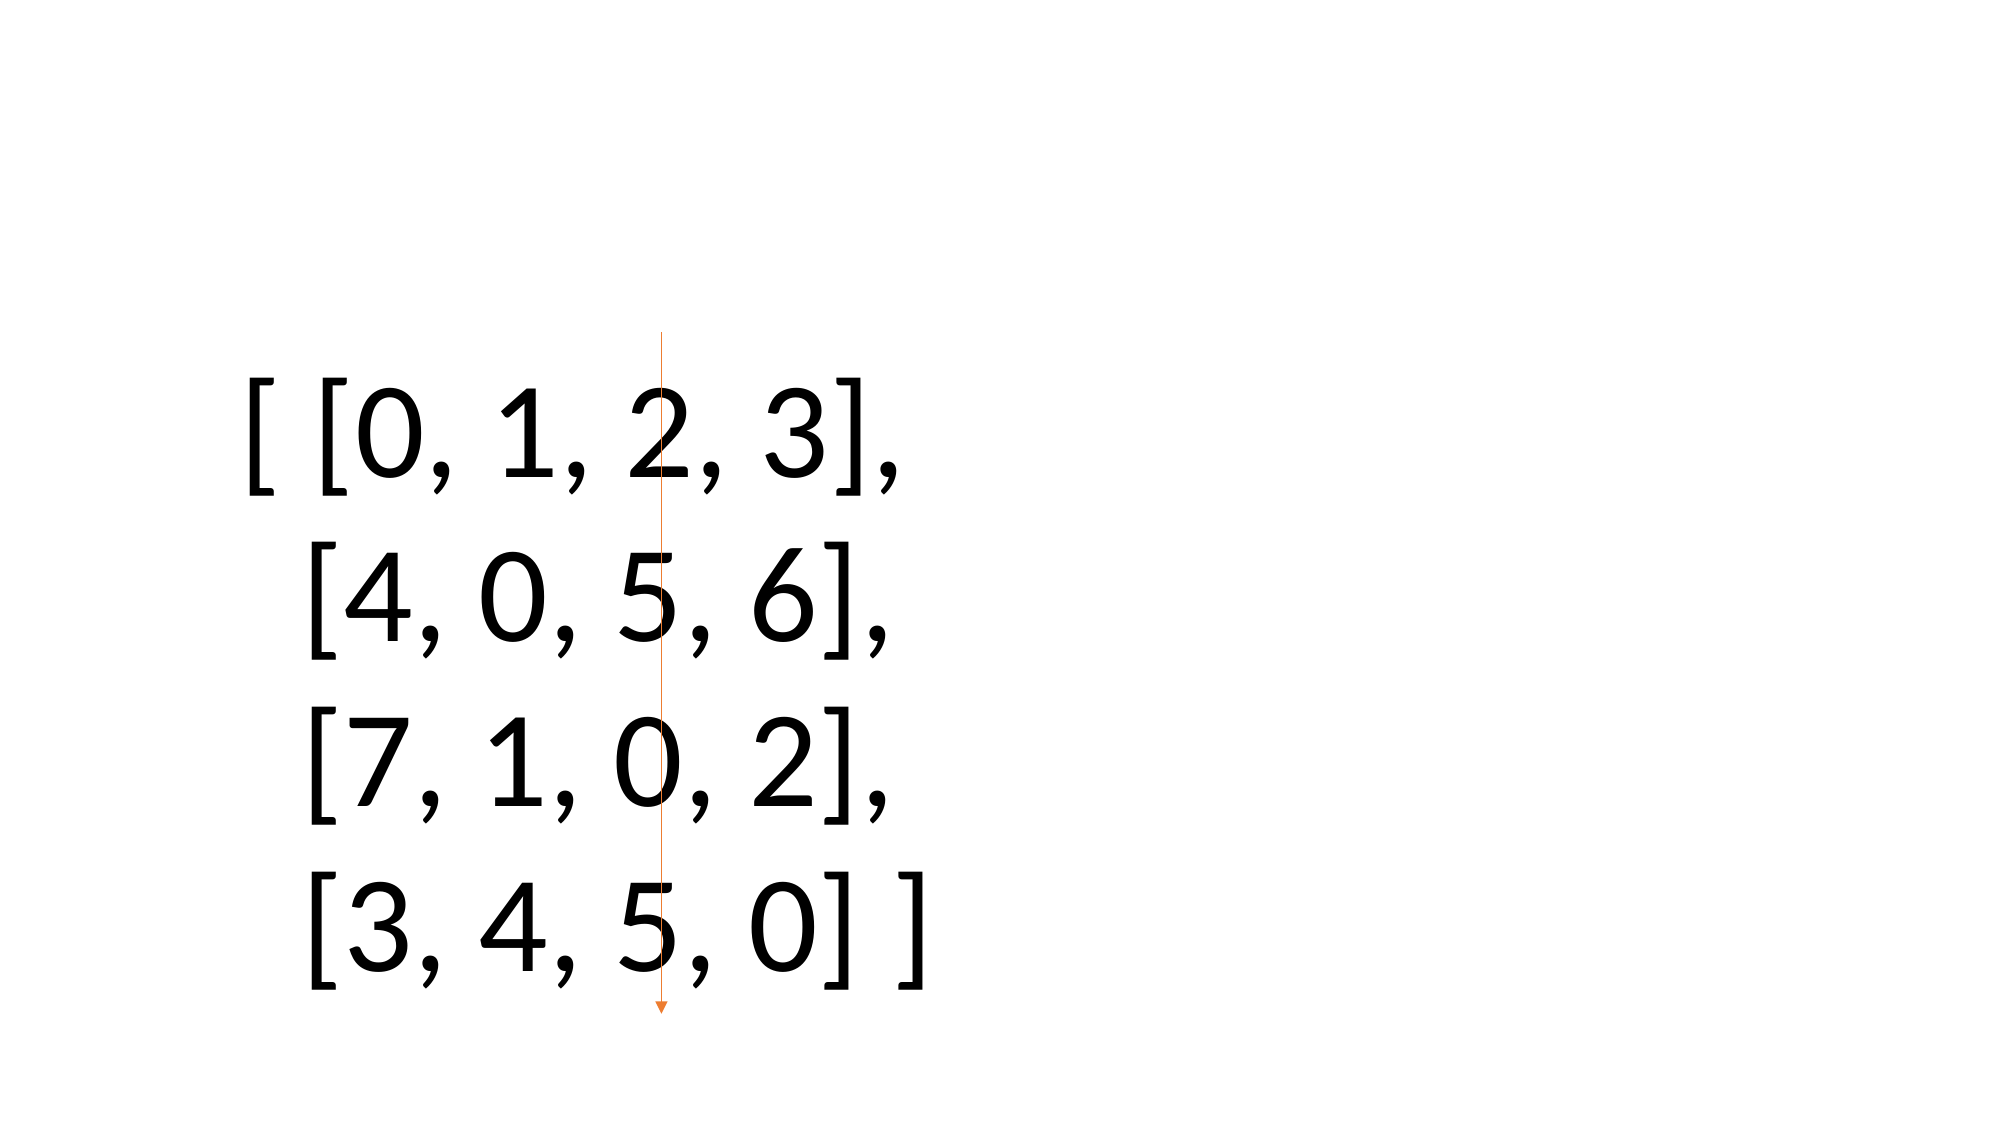

[ [0, 1, 2, 3],
  [4, 0, 5, 6],
  [7, 1, 0, 2],
  [3, 4, 5, 0] ]